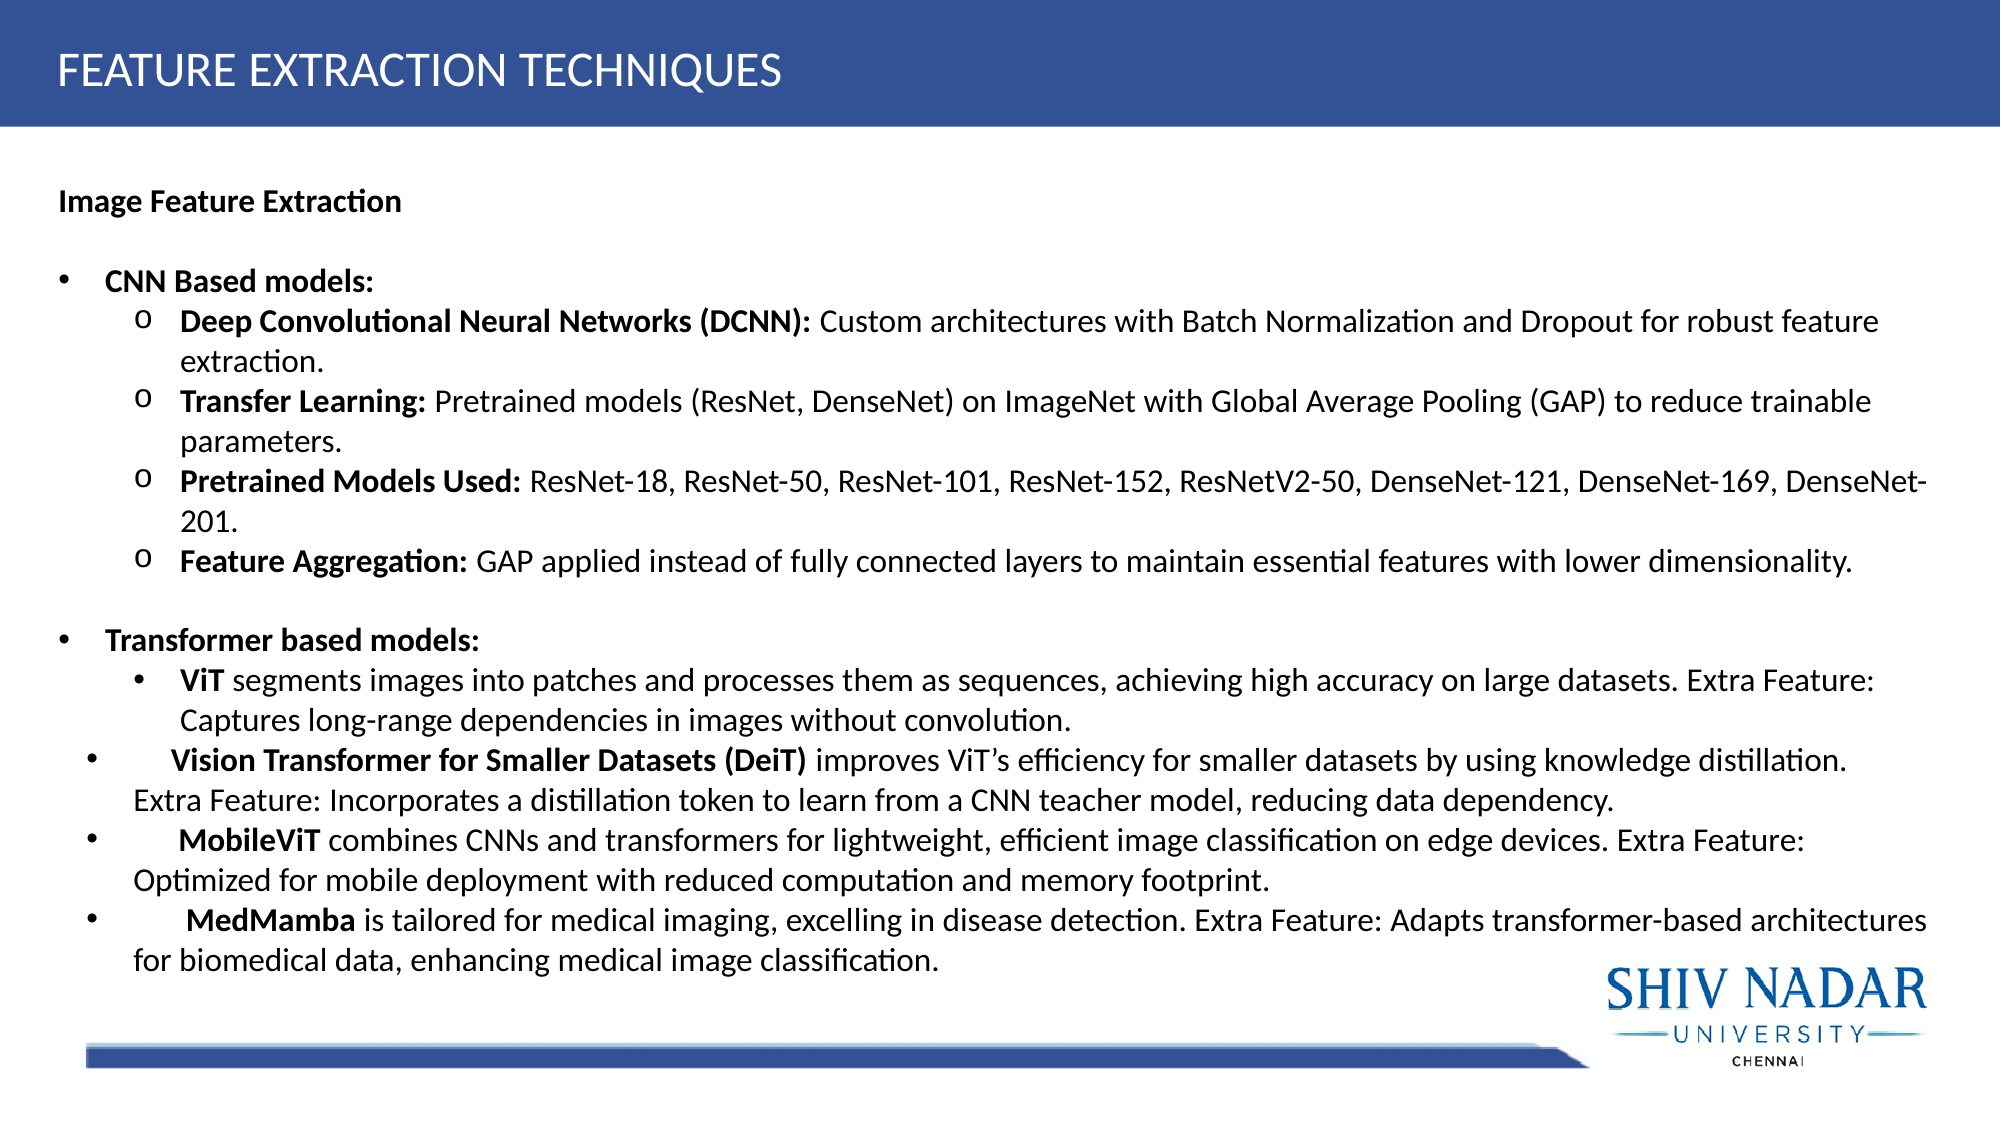

FEATURE EXTRACTION TECHNIQUES

Image Feature Extraction

CNN Based models:
Deep Convolutional Neural Networks (DCNN): Custom architectures with Batch Normalization and Dropout for robust feature extraction.
Transfer Learning: Pretrained models (ResNet, DenseNet) on ImageNet with Global Average Pooling (GAP) to reduce trainable parameters.
Pretrained Models Used: ResNet-18, ResNet-50, ResNet-101, ResNet-152, ResNetV2-50, DenseNet-121, DenseNet-169, DenseNet-201.
Feature Aggregation: GAP applied instead of fully connected layers to maintain essential features with lower dimensionality.

Transformer based models:
ViT segments images into patches and processes them as sequences, achieving high accuracy on large datasets. Extra Feature: Captures long-range dependencies in images without convolution.
     Vision Transformer for Smaller Datasets (DeiT) improves ViT’s efficiency for smaller datasets by using knowledge distillation.    Extra Feature: Incorporates a distillation token to learn from a CNN teacher model, reducing data dependency.
      MobileViT combines CNNs and transformers for lightweight, efficient image classification on edge devices. Extra Feature: Optimized for mobile deployment with reduced computation and memory footprint.
       MedMamba is tailored for medical imaging, excelling in disease detection. Extra Feature: Adapts transformer-based architectures for biomedical data, enhancing medical image classification.